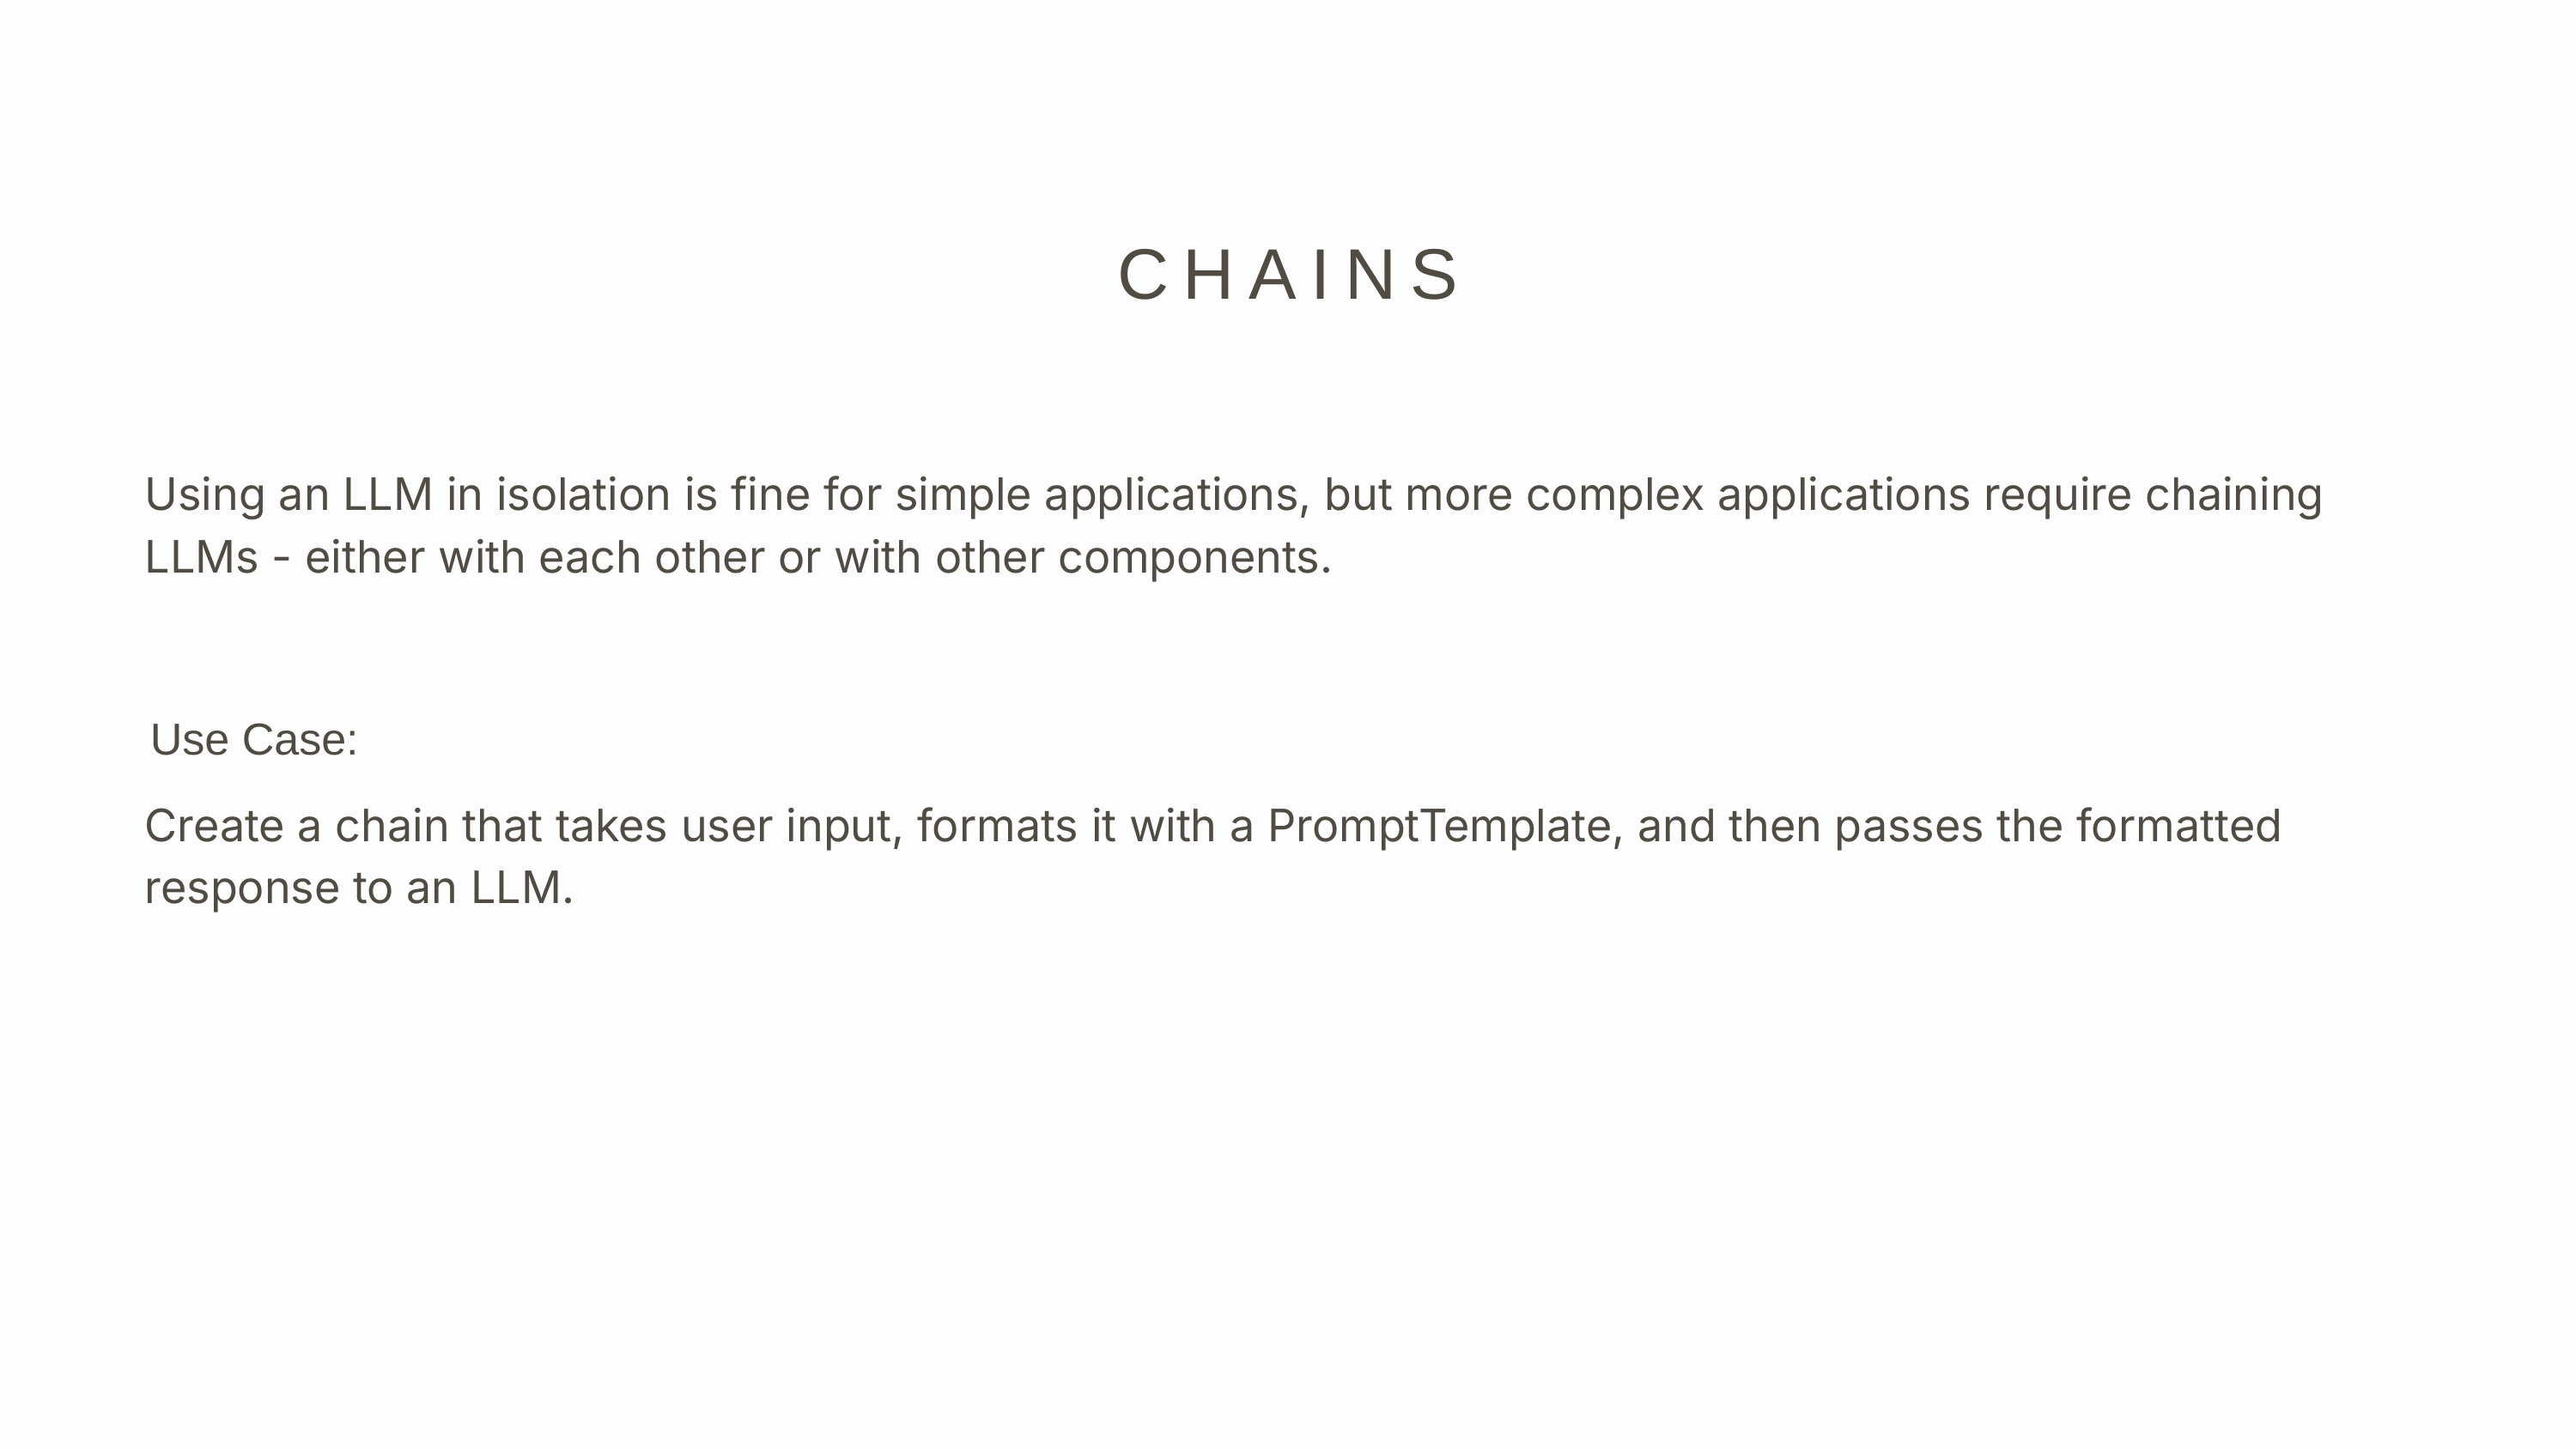

CHAINS
Using an LLM in isolation is fine for simple applications, but more complex applications require chaining LLMs - either with each other or with other components.

Use Case:
Create a chain that takes user input, formats it with a PromptTemplate, and then passes the formatted response to an LLM.